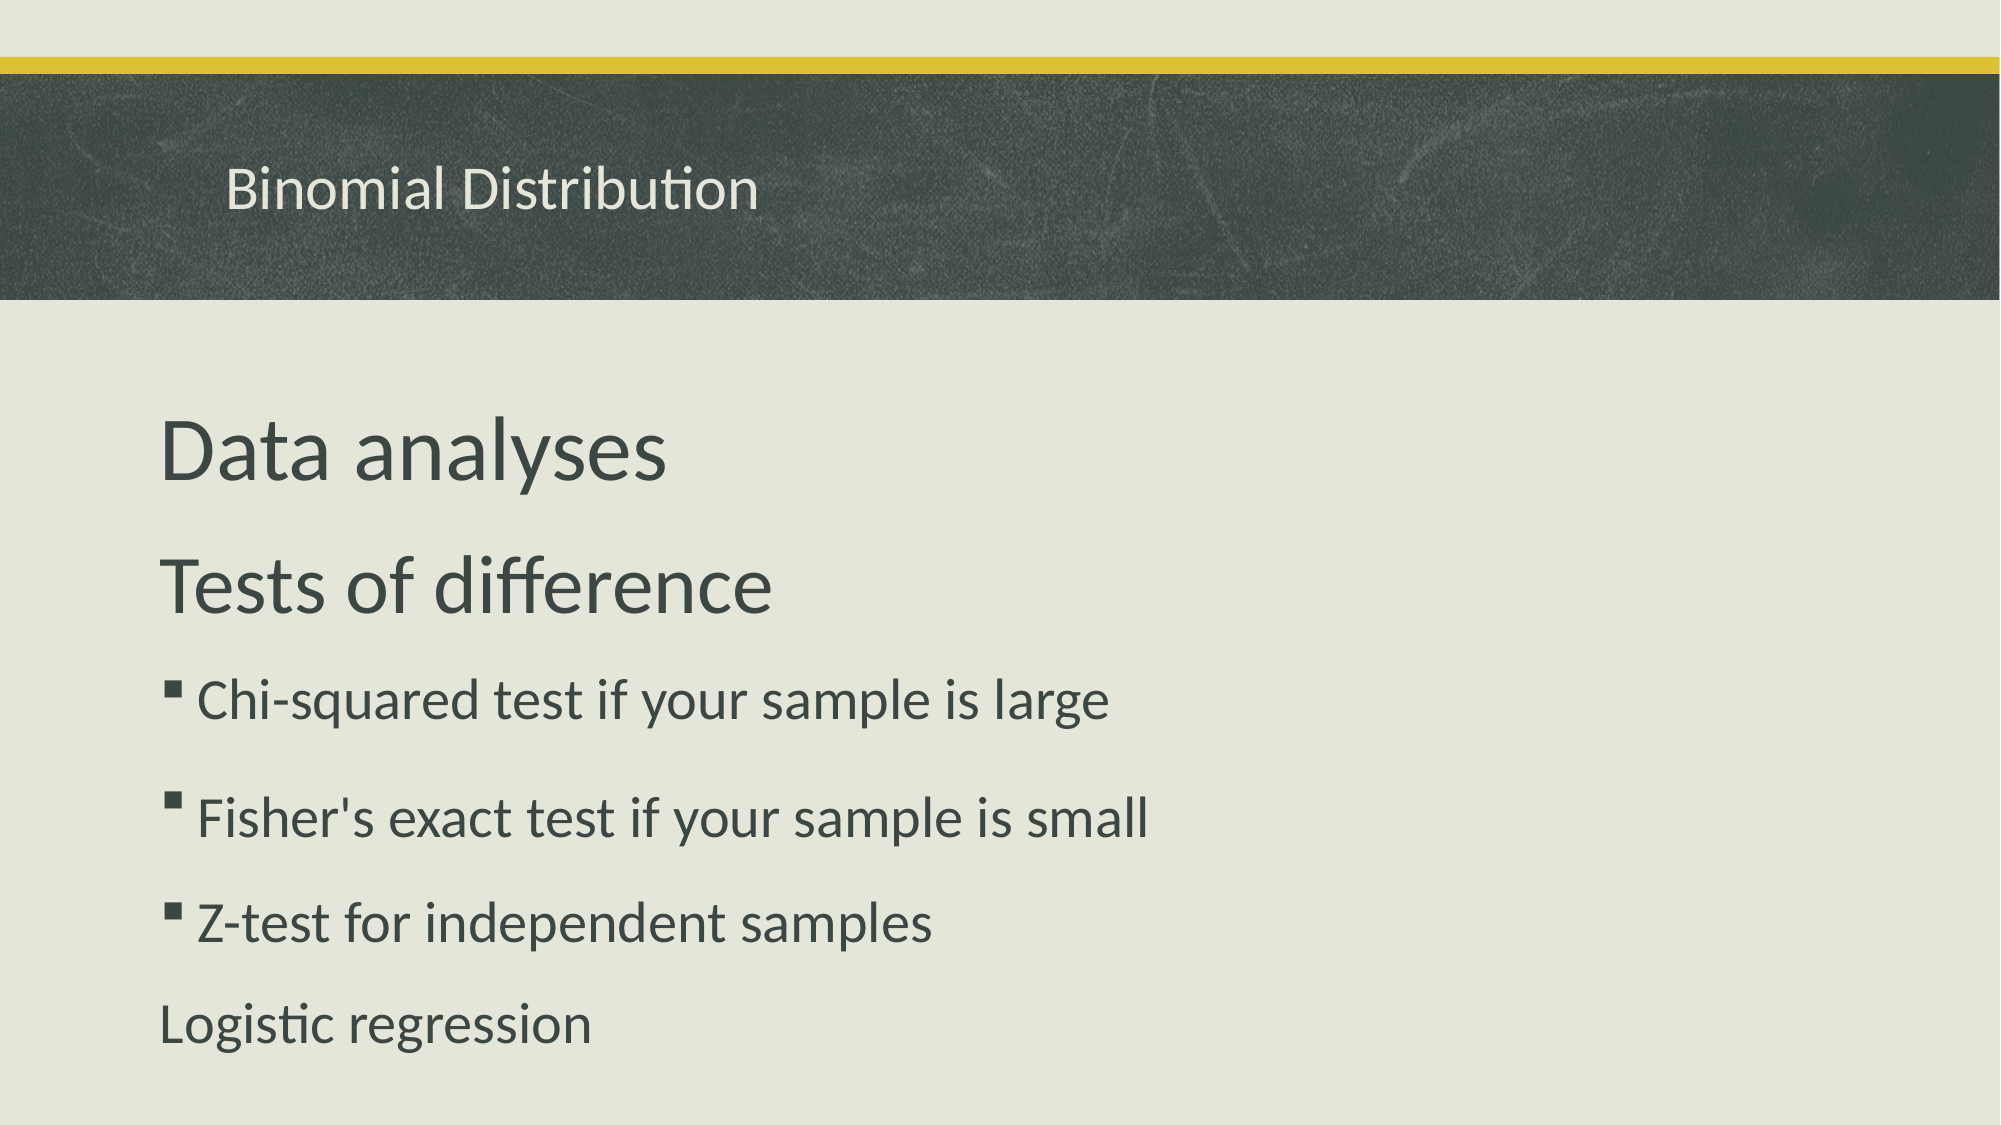

# Binomial Distribution
Data analyses
Tests of difference
Chi-squared test if your sample is large
Fisher's exact test if your sample is small
Z-test for independent samples
Logistic regression